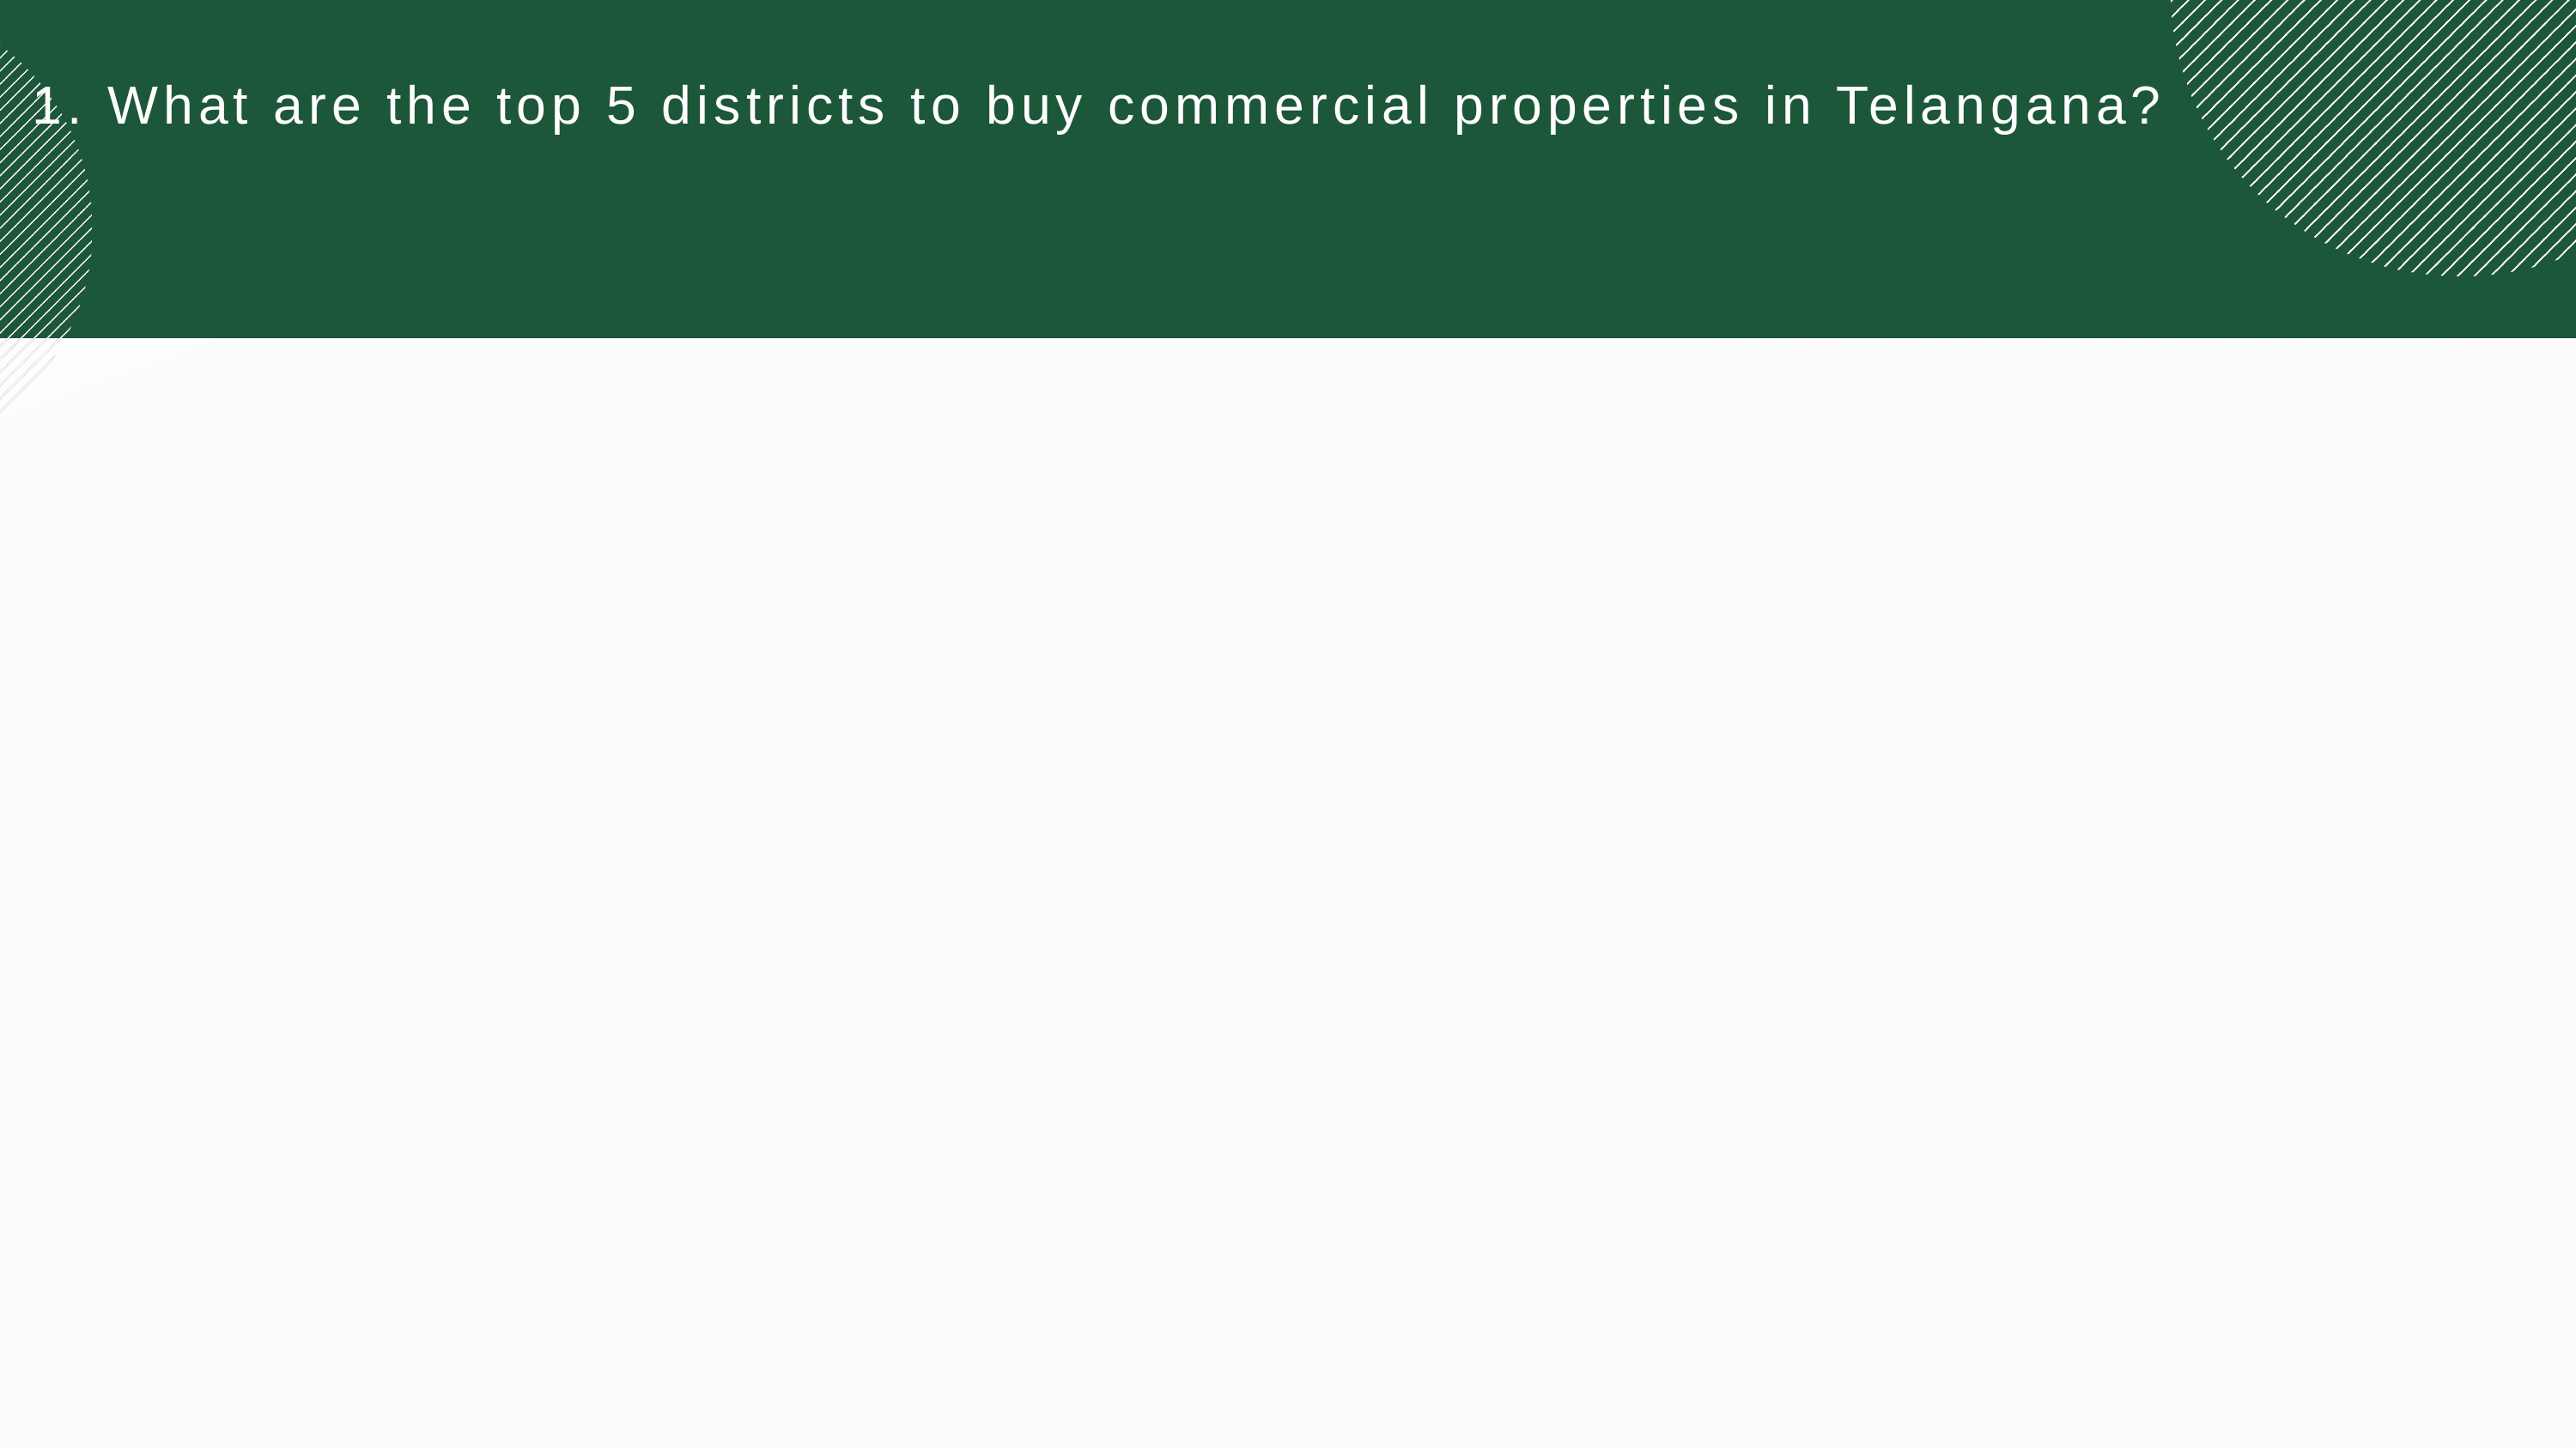

1. What are the top 5 districts to buy commercial properties in Telangana?